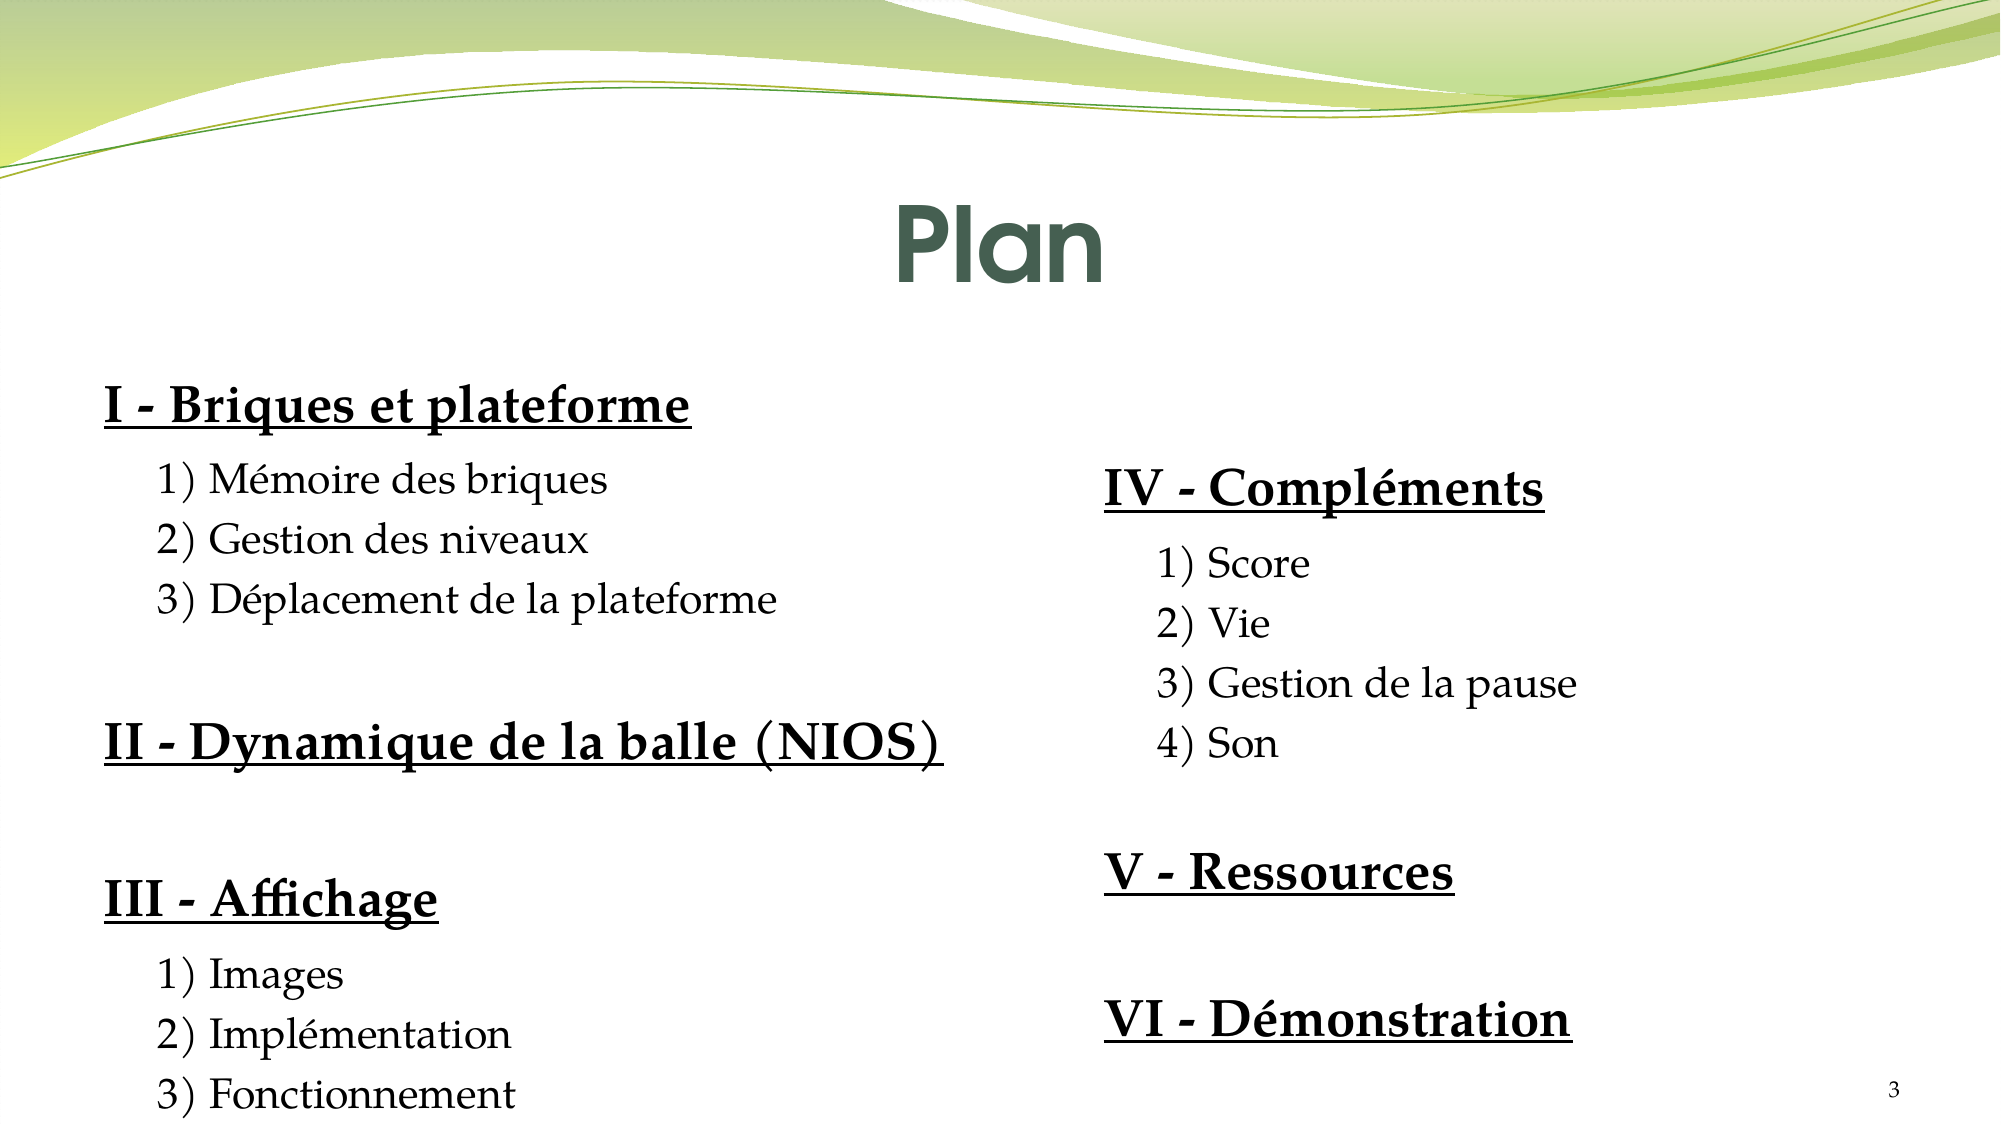

# Plan
I - Briques et plateforme
     1) Mémoire des briques
     2) Gestion des niveaux
     3) Déplacement de la plateforme

II - Dynamique de la balle (NIOS)

III - Affichage
     1) Images
     2) Implémentation
     3) Fonctionnement

IV - Compléments
     1) Score
     2) Vie
     3) Gestion de la pause
     4) Son

V - Ressources

VI - Démonstration
3